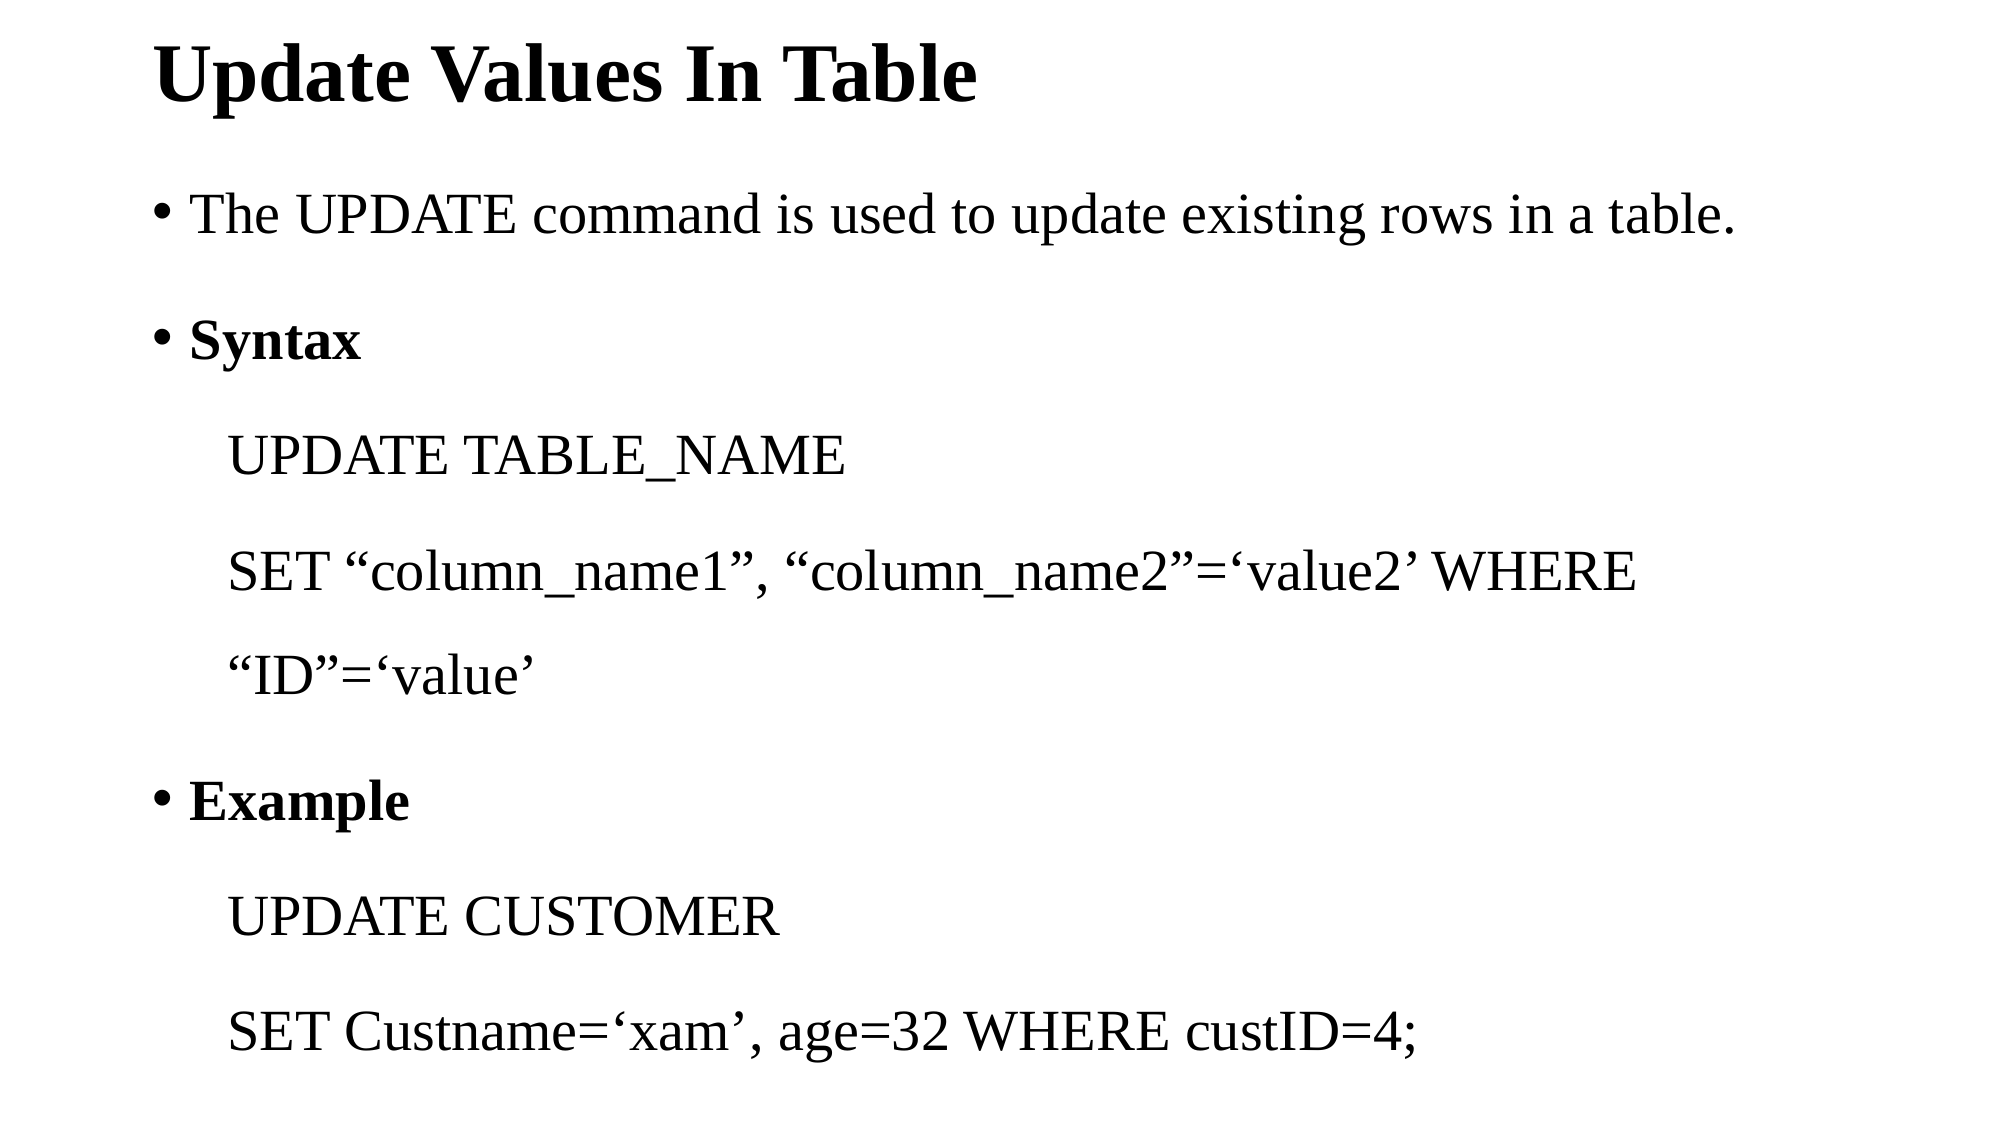

# Update Values In Table
The UPDATE command is used to update existing rows in a table.
Syntax
UPDATE TABLE_NAME
SET “column_name1”, “column_name2”=‘value2’ WHERE “ID”=‘value’
Example
UPDATE CUSTOMER
SET Custname=‘xam’, age=32 WHERE custID=4;